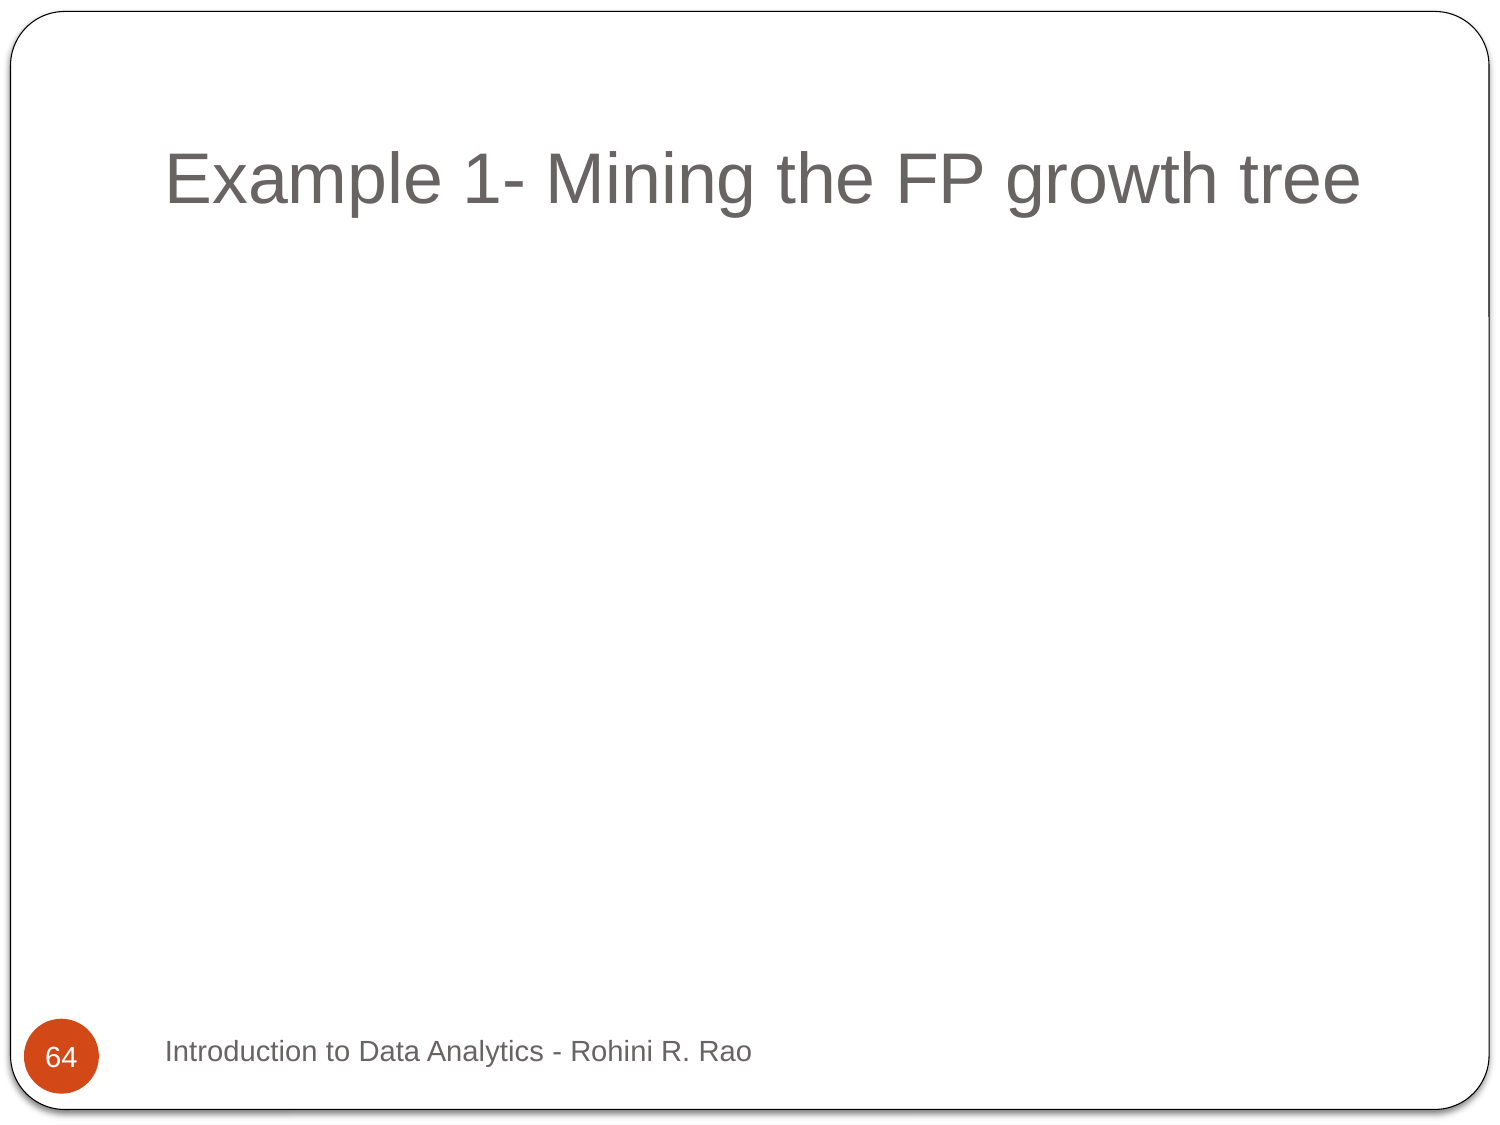

# Example 1- Mining the FP growth tree

Introduction to Data Analytics - Rohini R. Rao
64